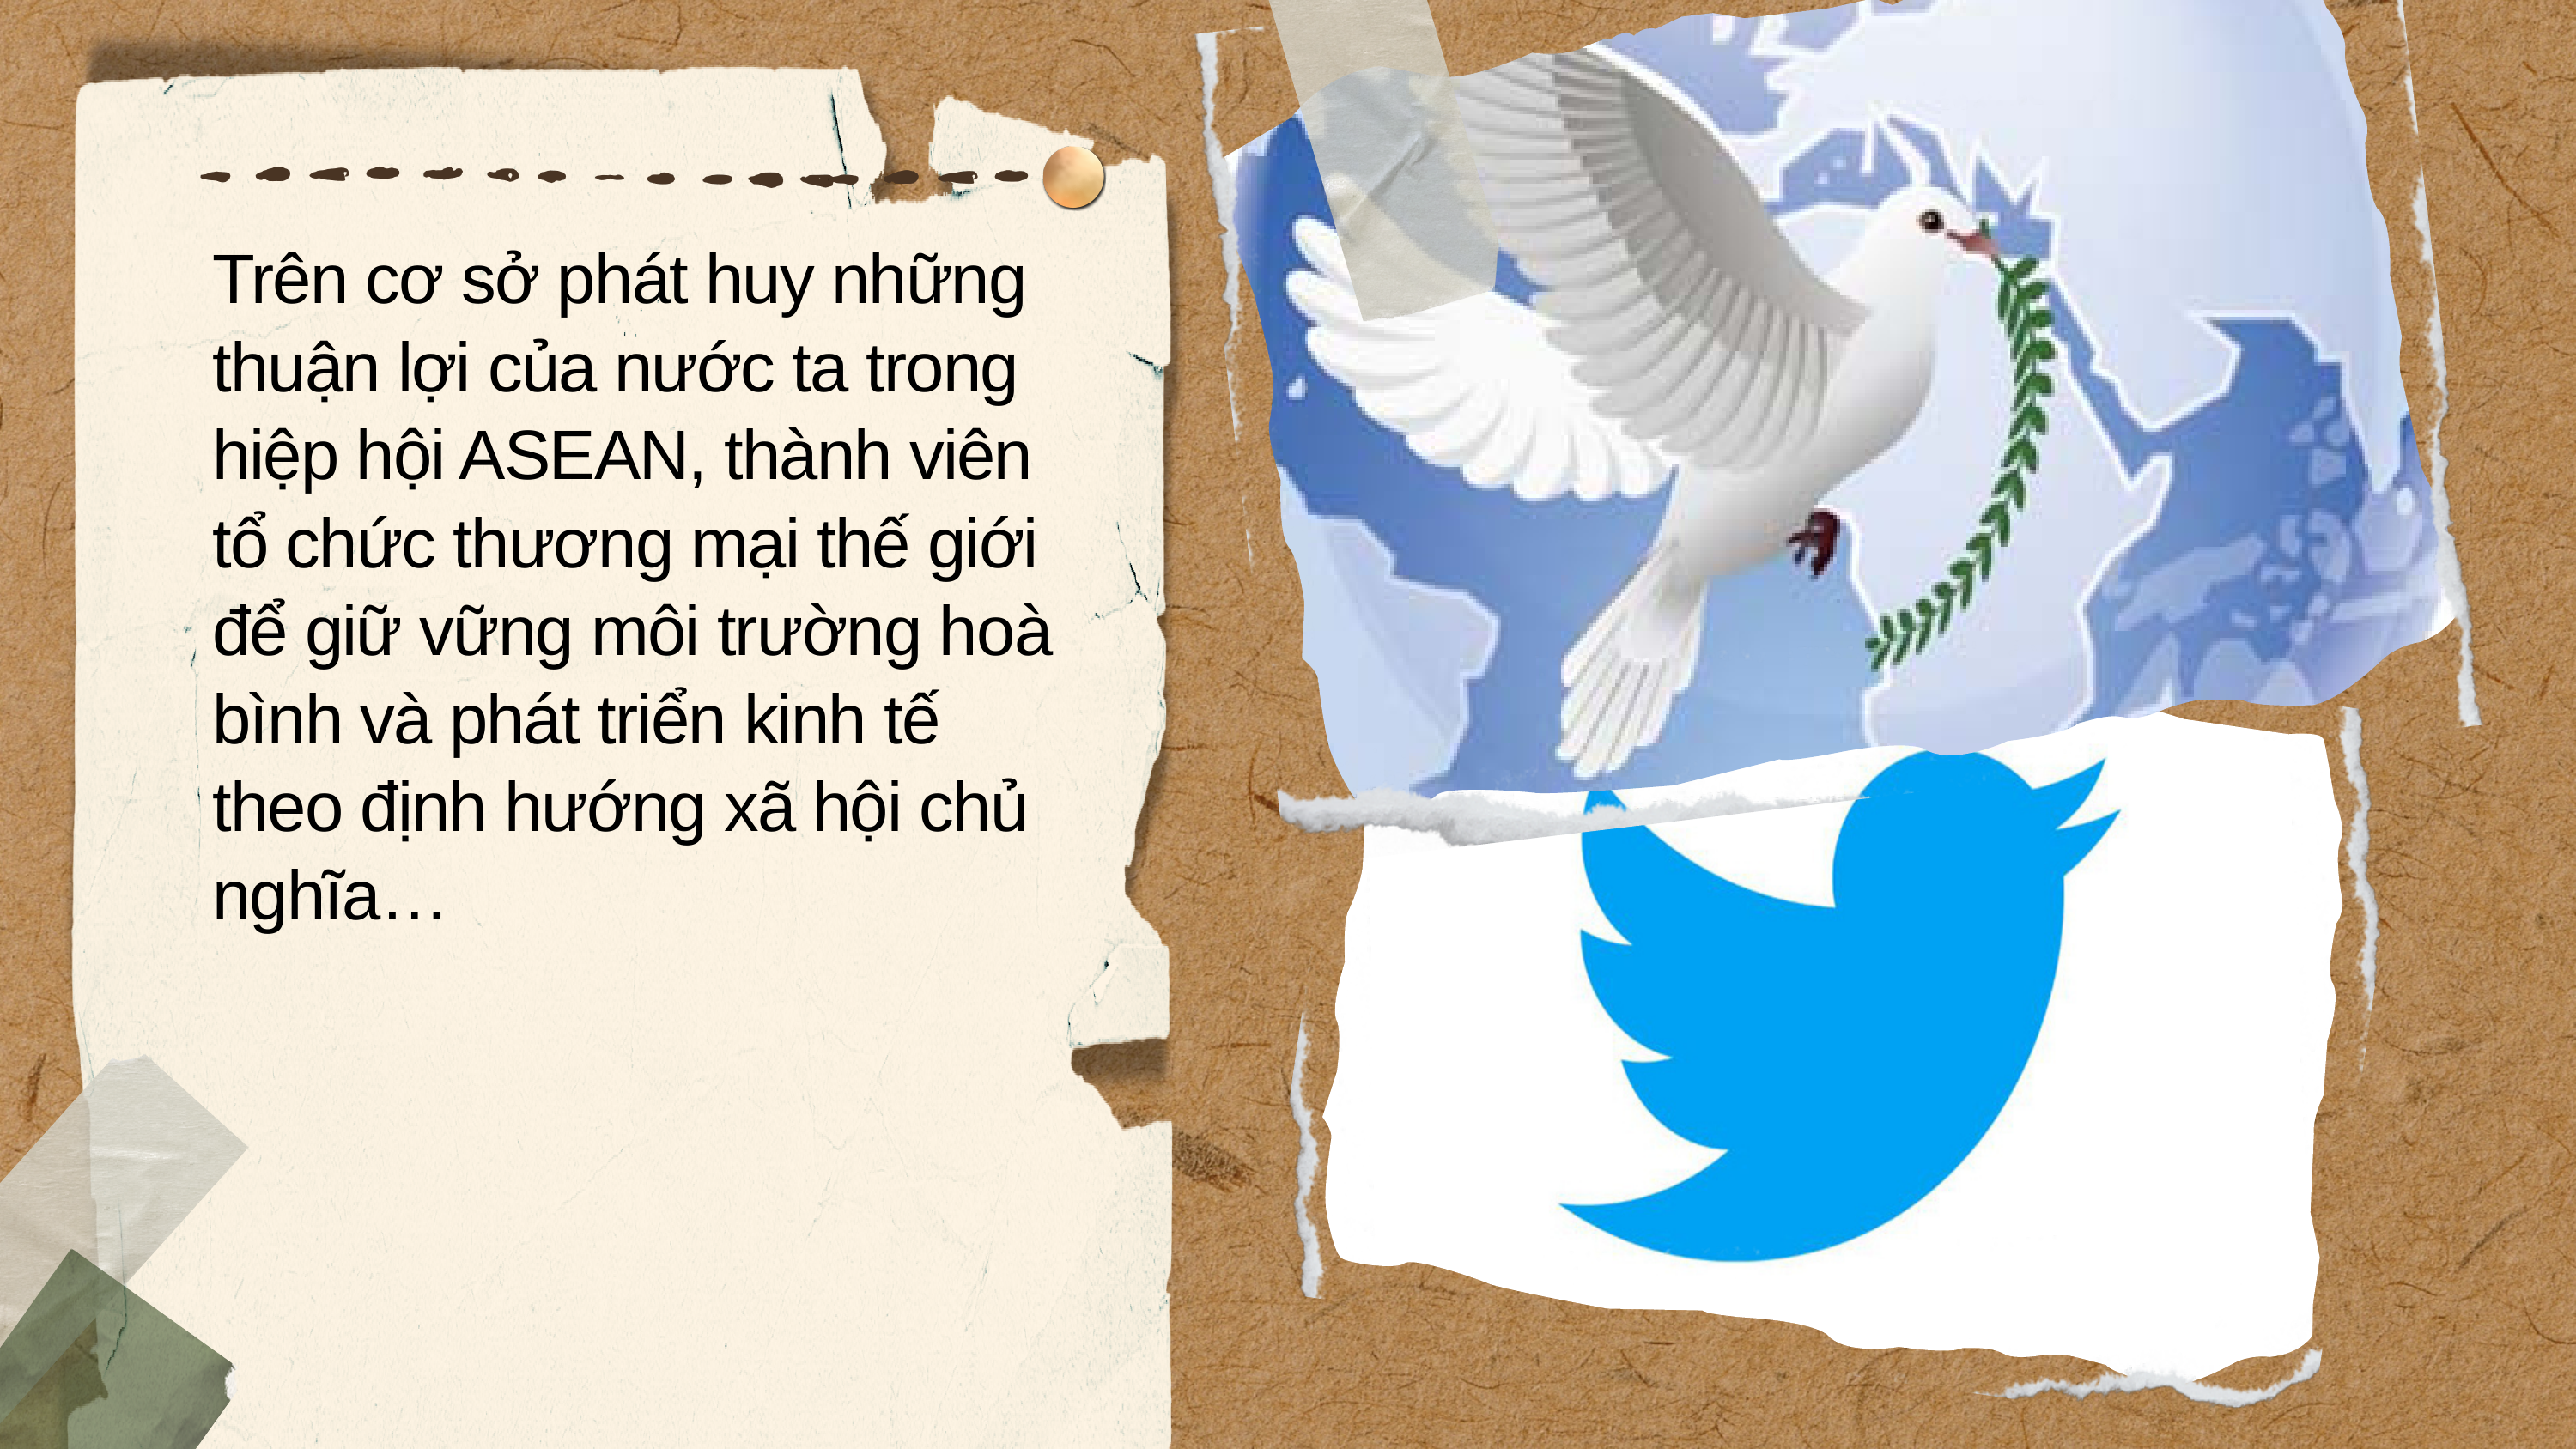

Trên cơ sở phát huy những thuận lợi của nước ta trong hiệp hội ASEAN, thành viên tổ chức thương mại thế giới để giữ vững môi trường hoà bình và phát triển kinh tế theo định hướng xã hội chủ nghĩa…